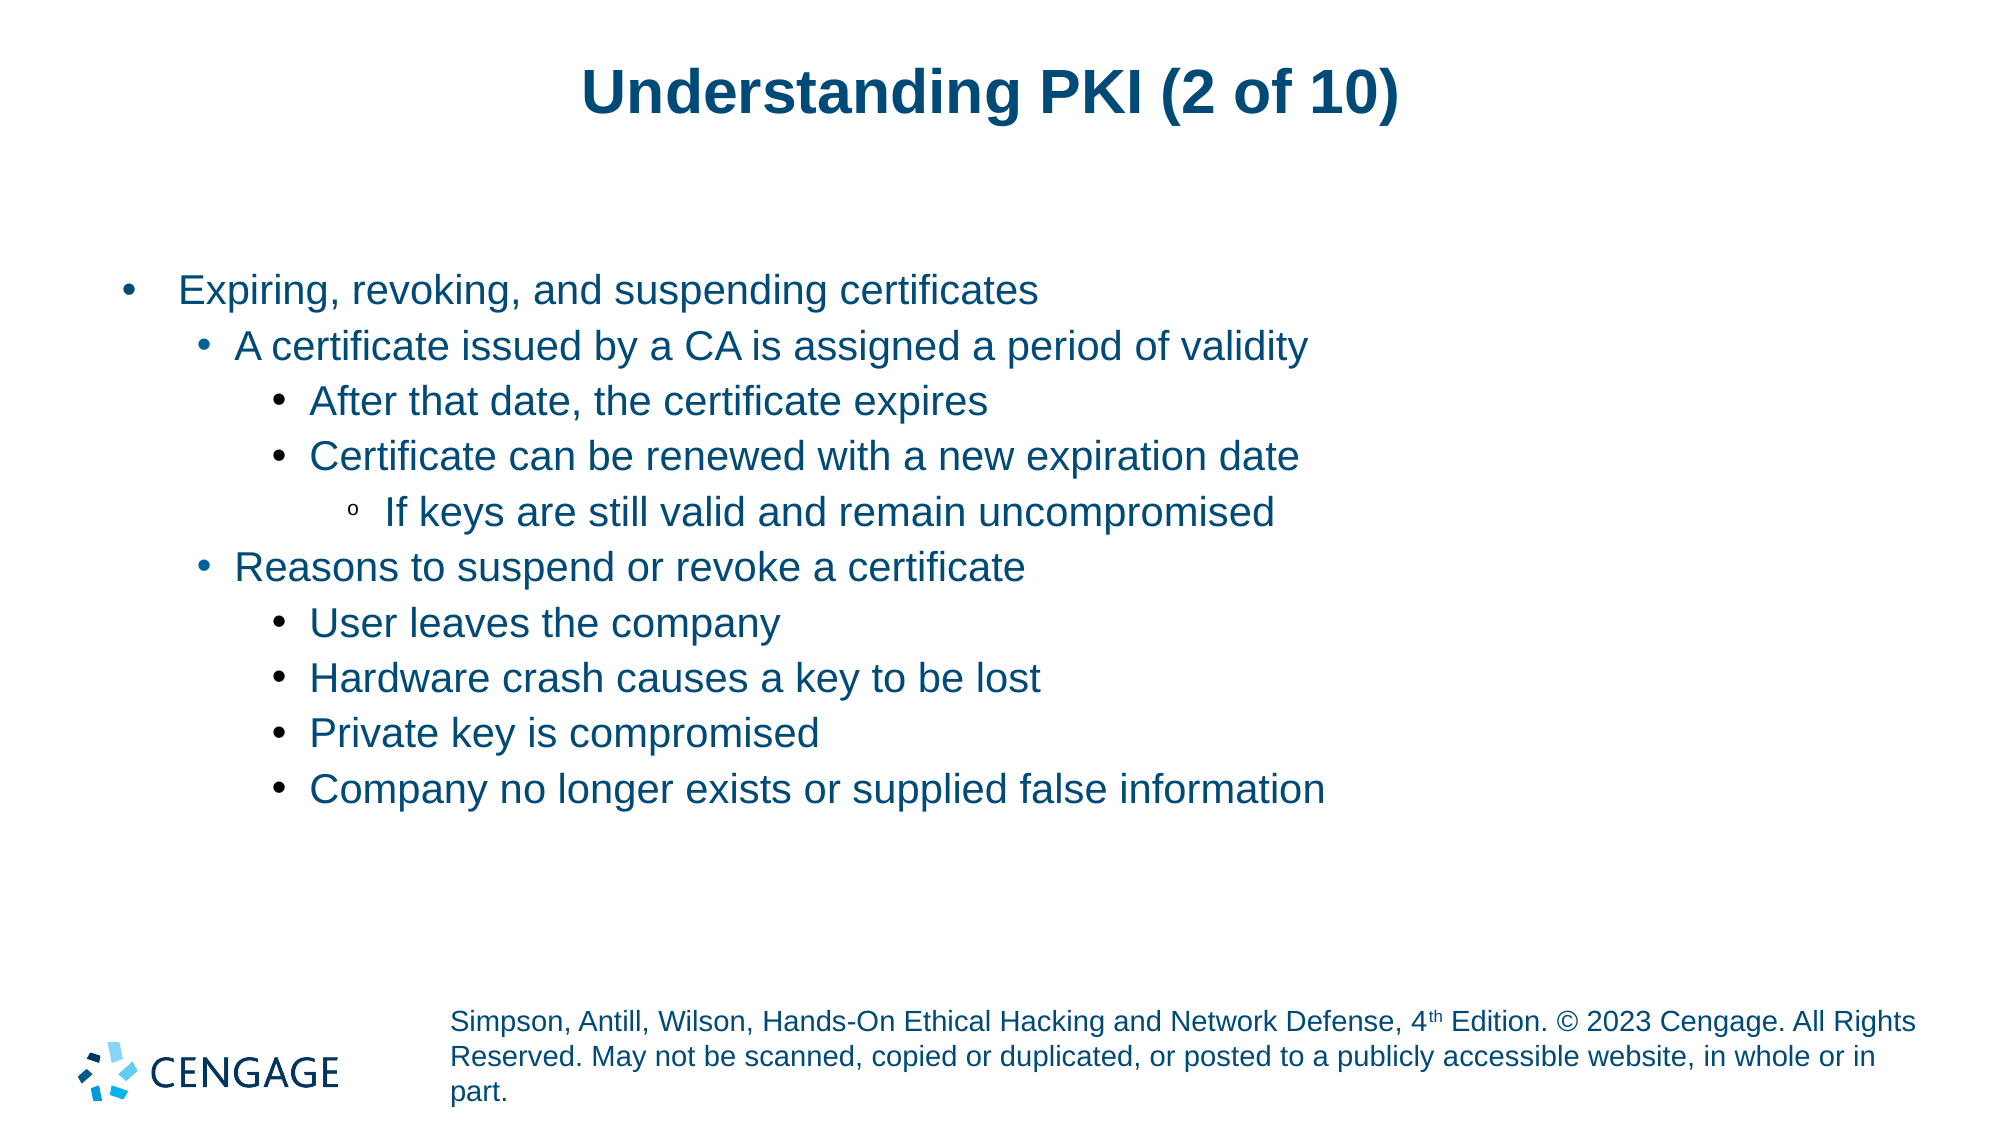

# Understanding PKI (2 of 10)
Expiring, revoking, and suspending certificates
A certificate issued by a CA is assigned a period of validity
After that date, the certificate expires
Certificate can be renewed with a new expiration date
If keys are still valid and remain uncompromised
Reasons to suspend or revoke a certificate
User leaves the company
Hardware crash causes a key to be lost
Private key is compromised
Company no longer exists or supplied false information